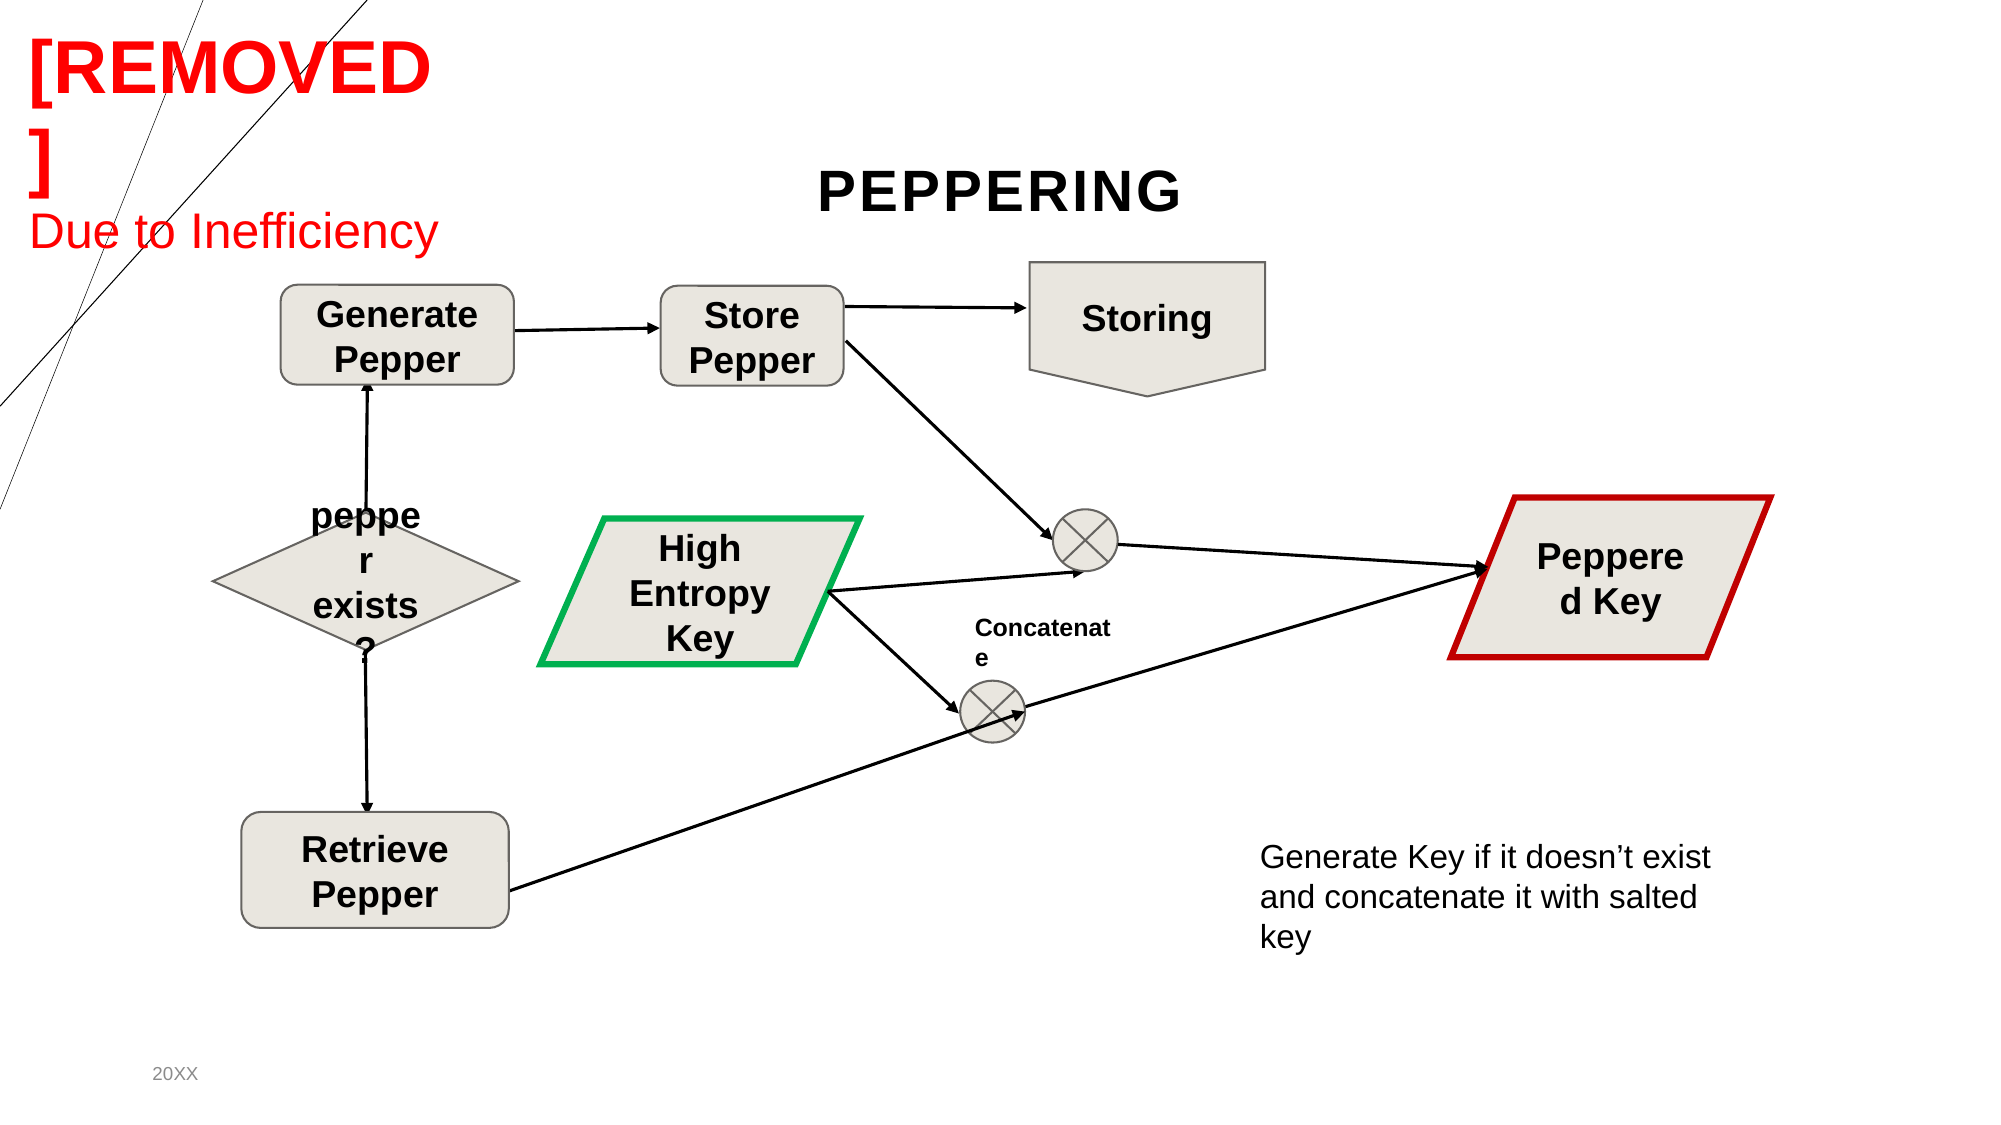

[REMOVED]
Due to Inefficiency
# Peppering
Storing
Generate Pepper
Store Pepper
Peppered Key

pepper exists?
High Entropy Key
Concatenate

Retrieve Pepper
Generate Key if it doesn’t exist and concatenate it with salted key
20XX